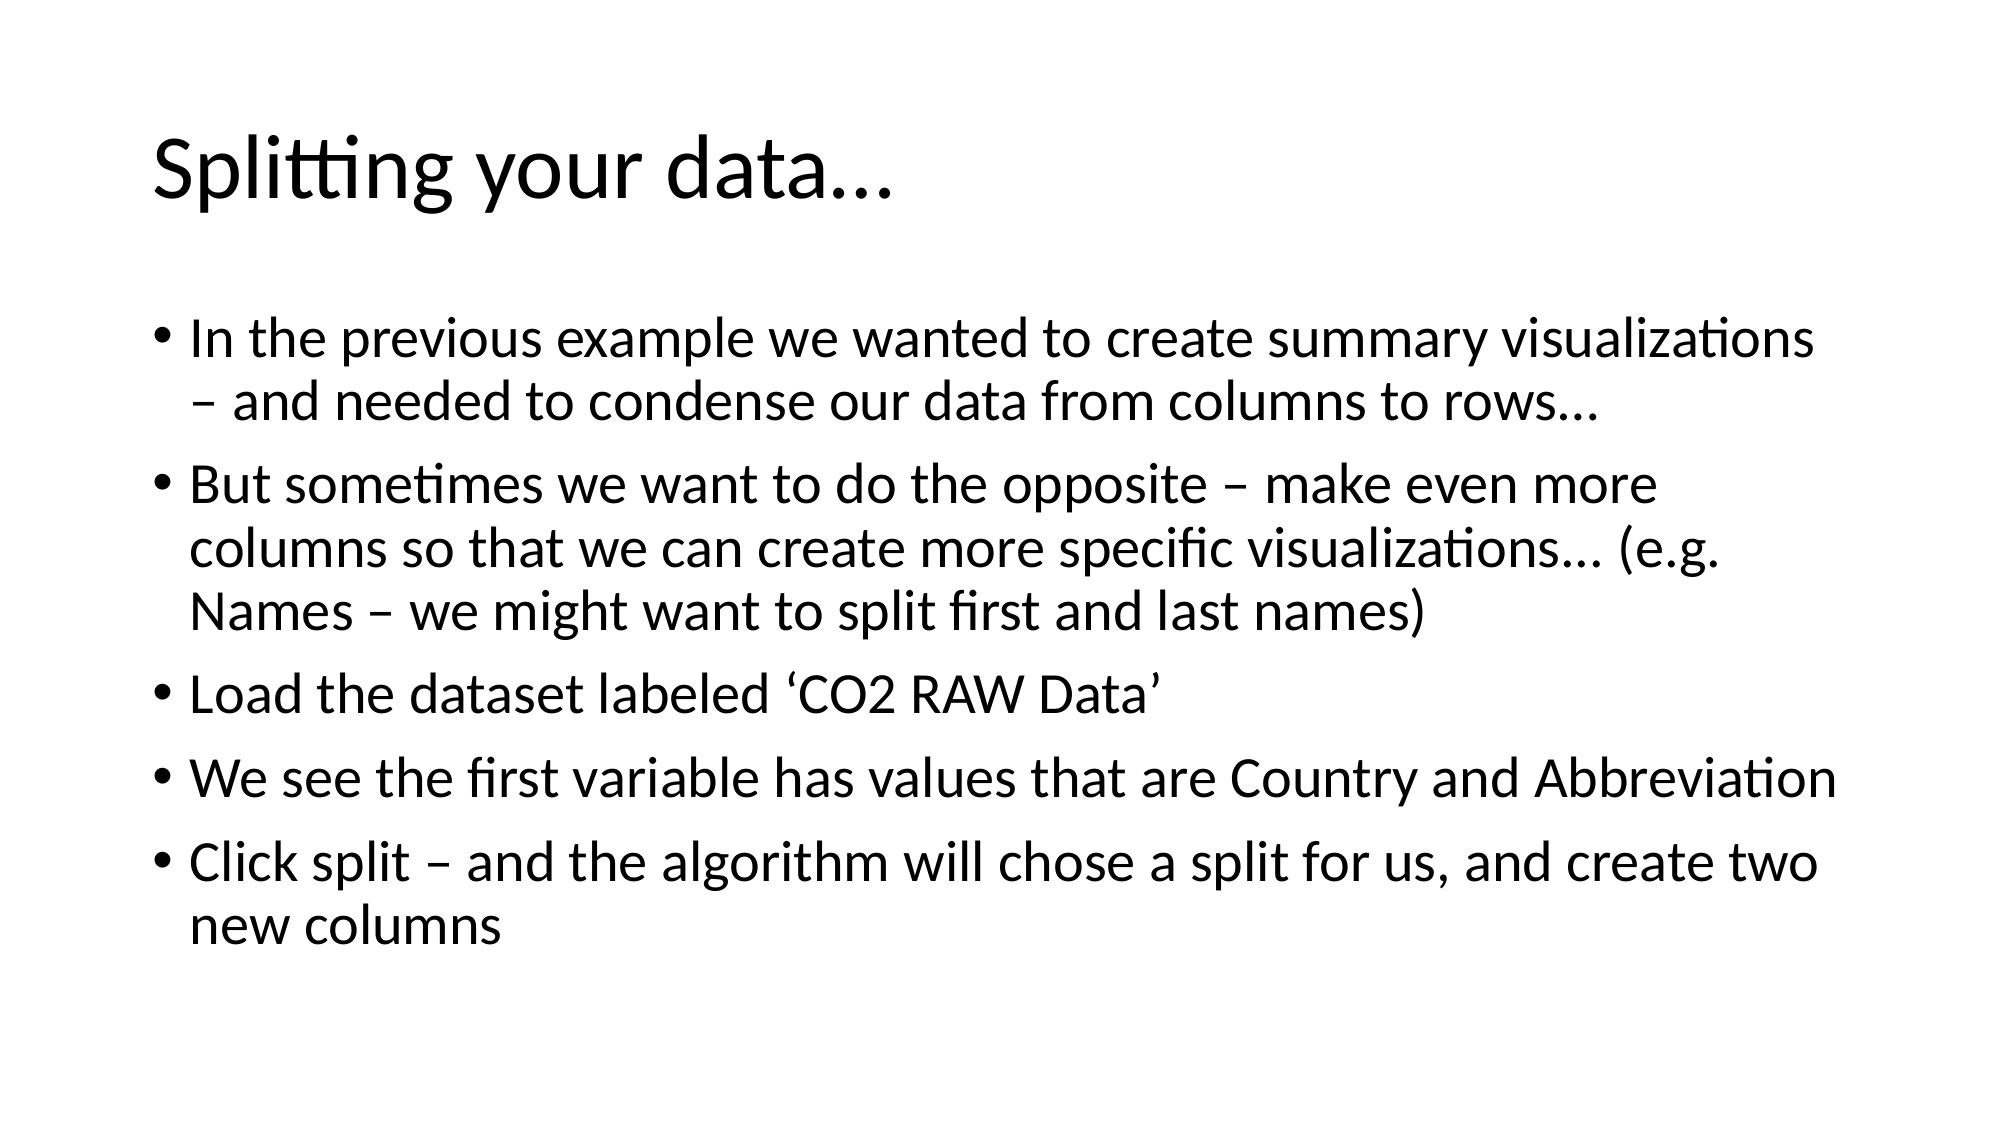

# Splitting your data…
In the previous example we wanted to create summary visualizations – and needed to condense our data from columns to rows…
But sometimes we want to do the opposite – make even more columns so that we can create more specific visualizations... (e.g. Names – we might want to split first and last names)
Load the dataset labeled ‘CO2 RAW Data’
We see the first variable has values that are Country and Abbreviation
Click split – and the algorithm will chose a split for us, and create two new columns